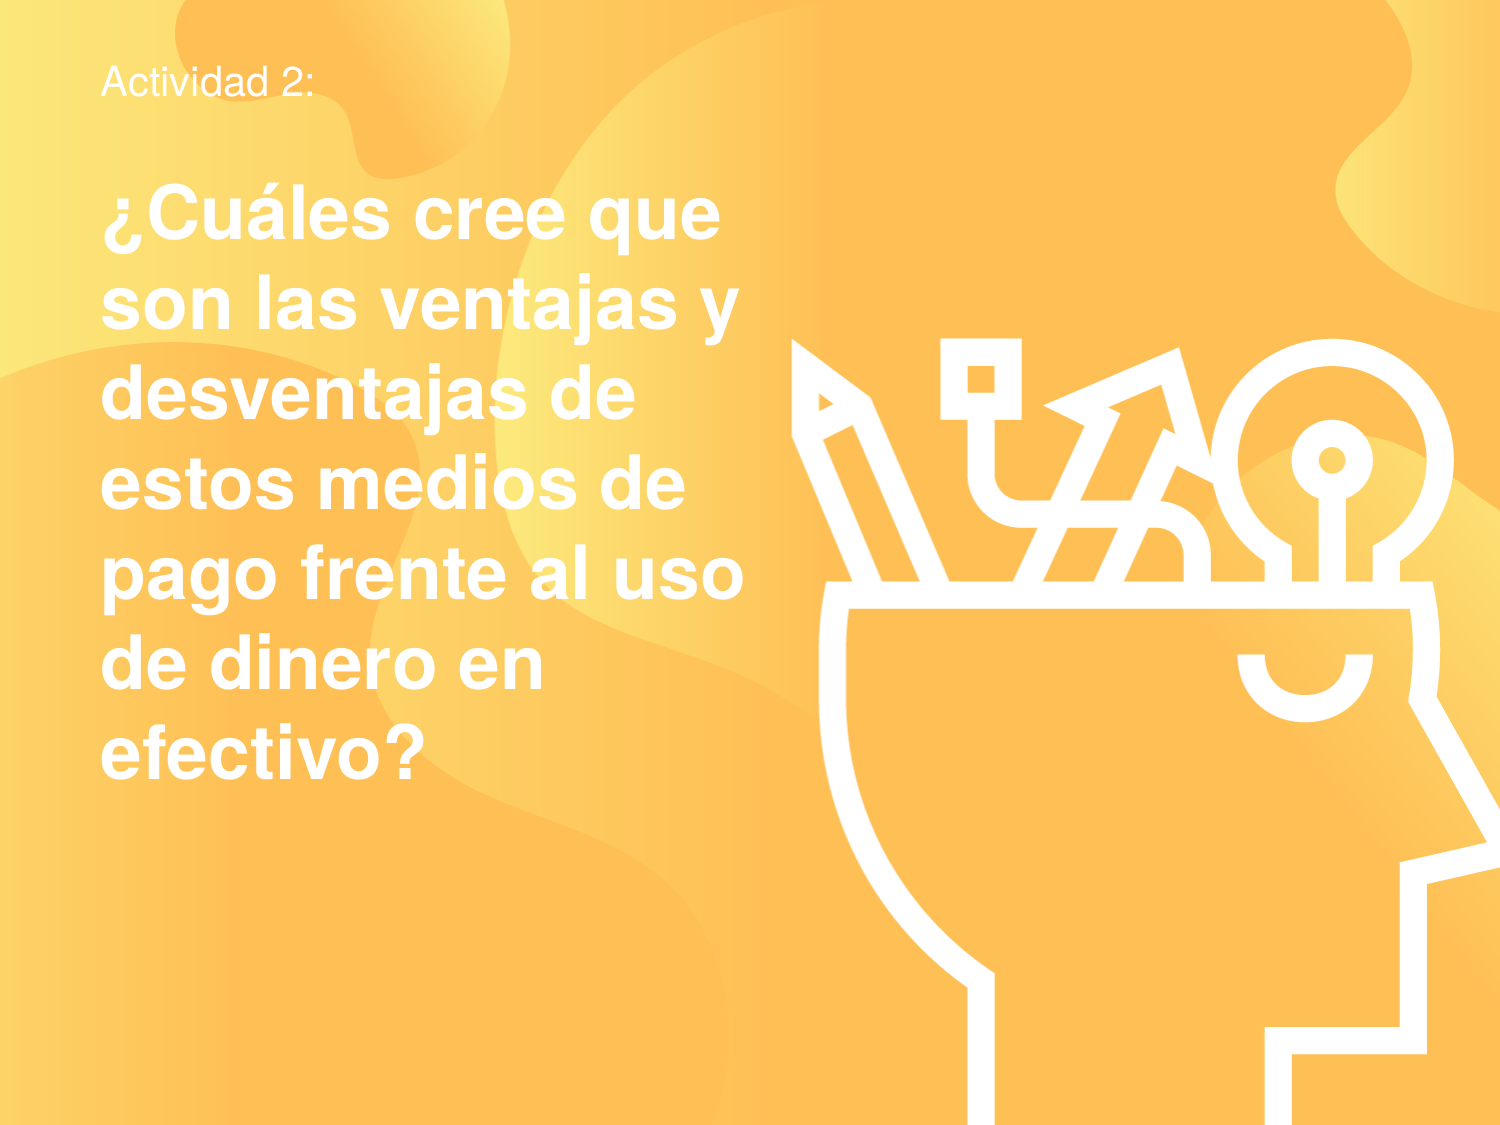

Actividad 2:

¿Cuáles cree que son las ventajas y desventajas de estos medios de pago frente al uso de dinero en efectivo?